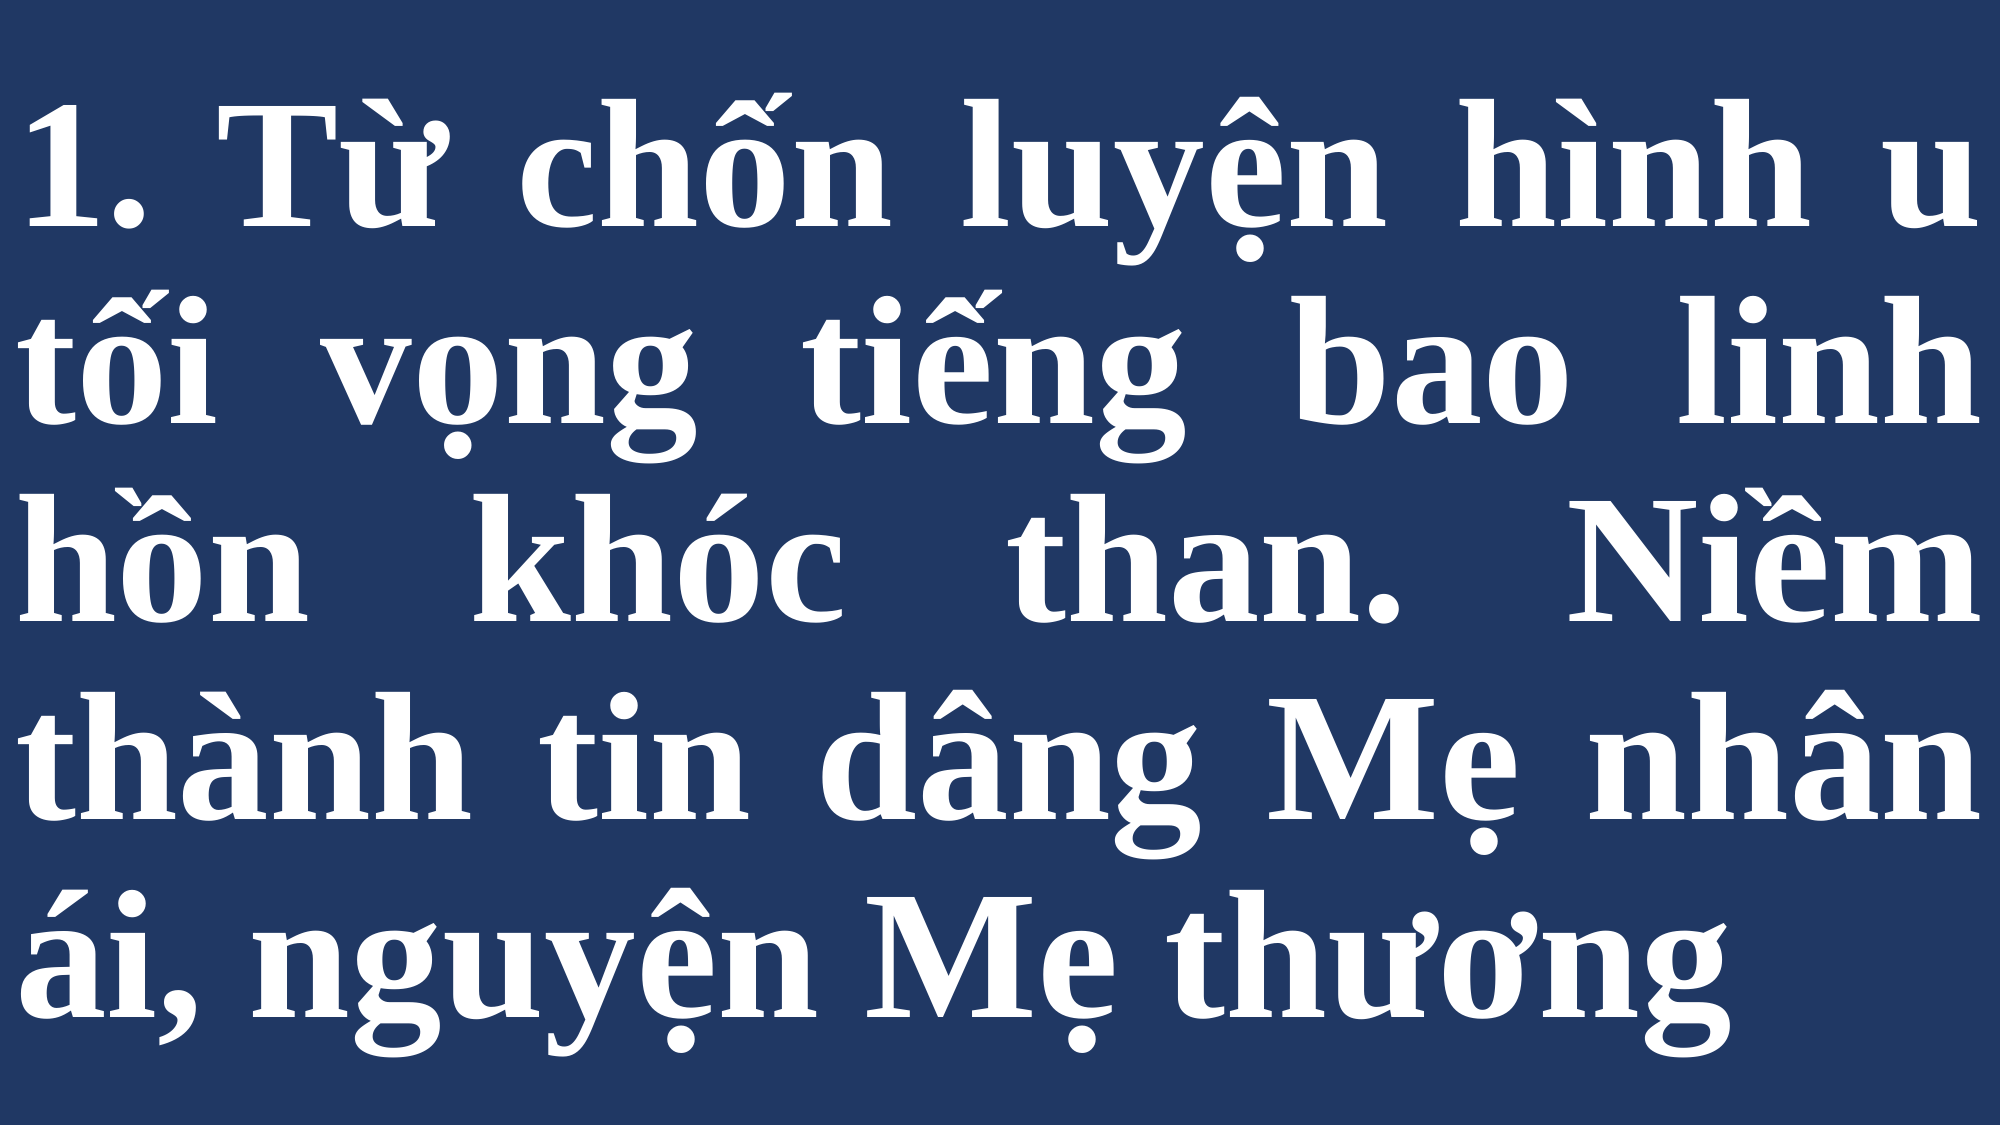

# 1. Từ chốn luyện hình u tối vọng tiếng bao linh hồn khóc than. Niềm thành tin dâng Mẹ nhân ái, nguyện Mẹ thương